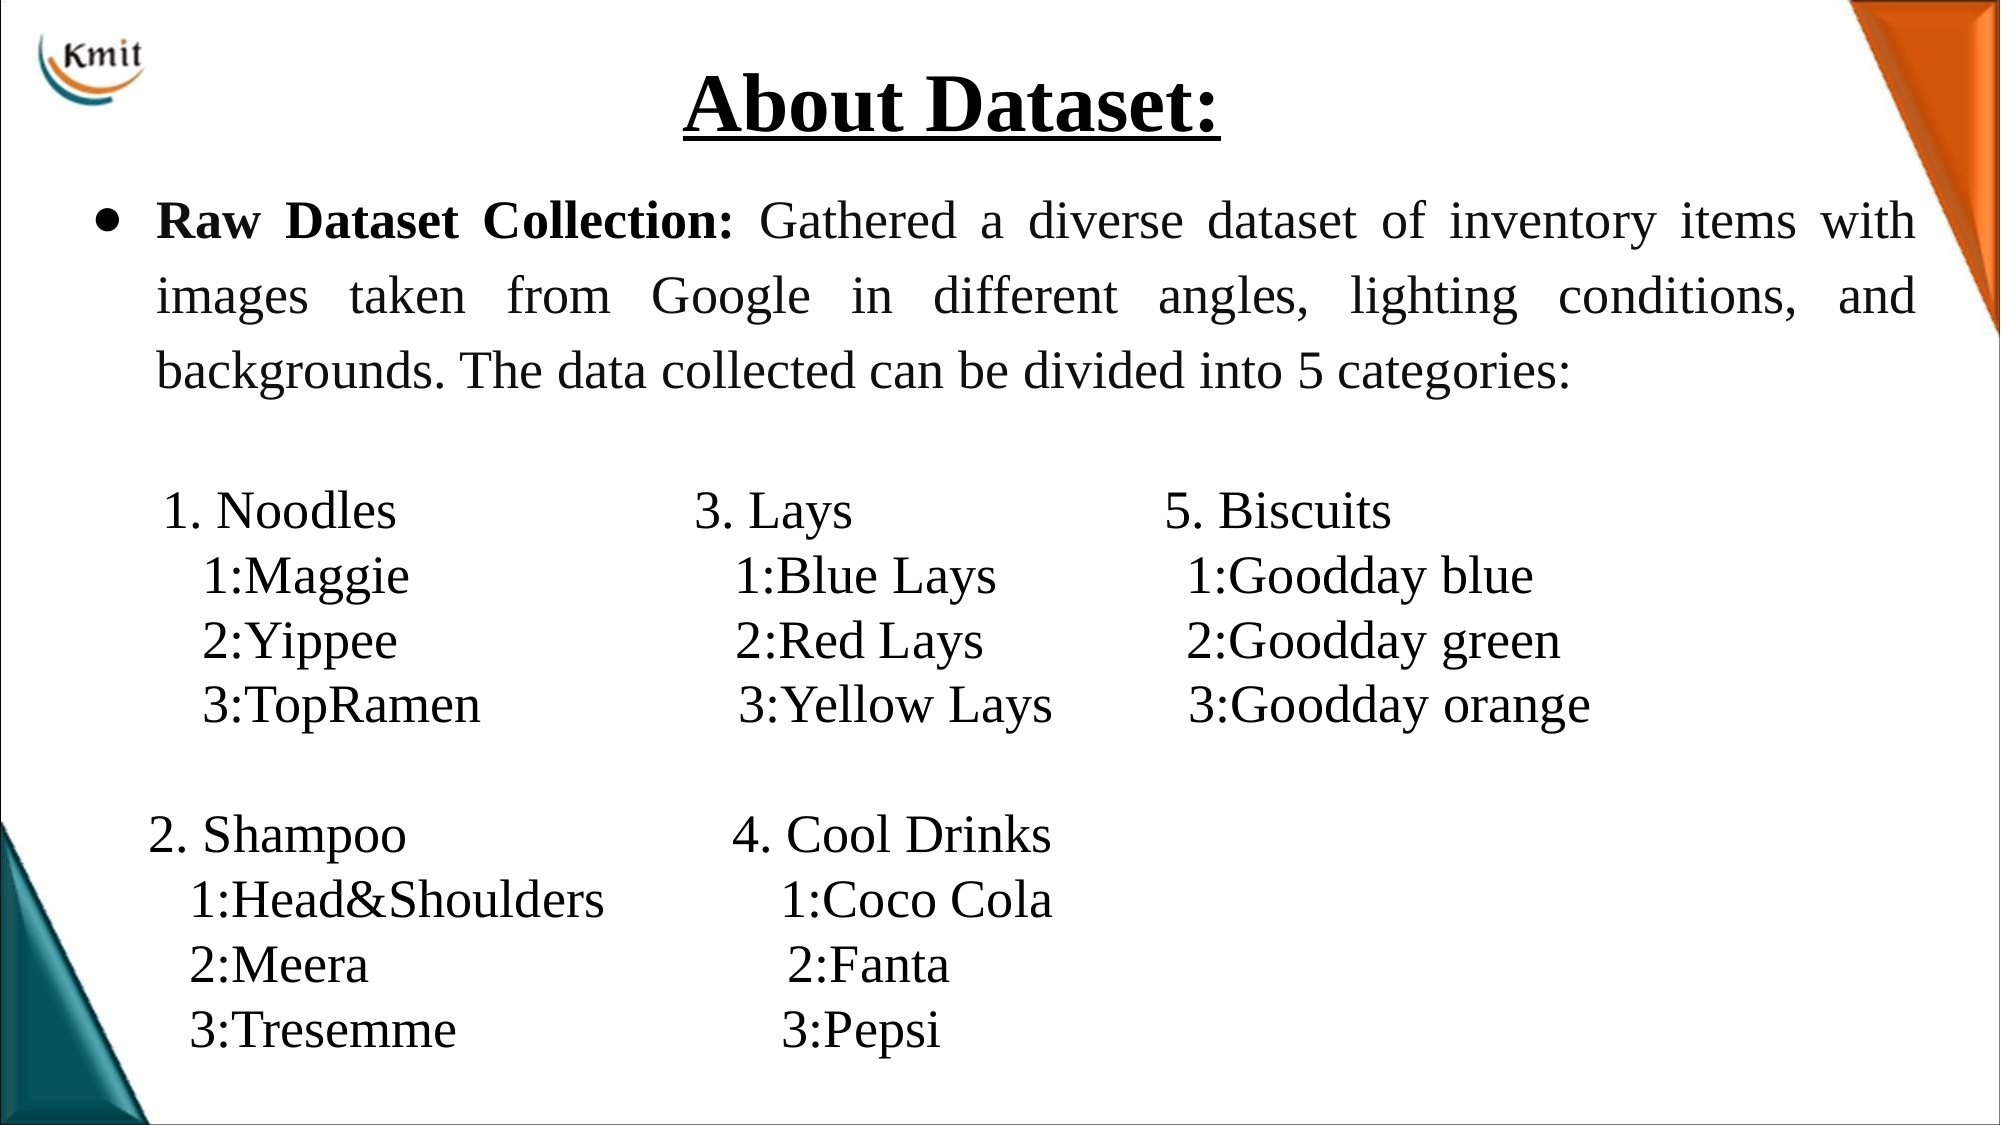

About Dataset:
Raw Dataset Collection: Gathered a diverse dataset of inventory items with images taken from Google in different angles, lighting conditions, and backgrounds. The data collected can be divided into 5 categories:

      1. Noodles                      3. Lays                       5. Biscuits
         1:Maggie                        1:Blue Lays              1:Goodday blue
         2:Yippee                         2:Red Lays               2:Goodday green
         3:TopRamen                   3:Yellow Lays          3:Goodday orange
     2. Shampoo                        4. Cool Drinks
        1:Head&Shoulders             1:Coco Cola
        2:Meera                               2:Fanta
        3:Tresemme                        3:Pepsi